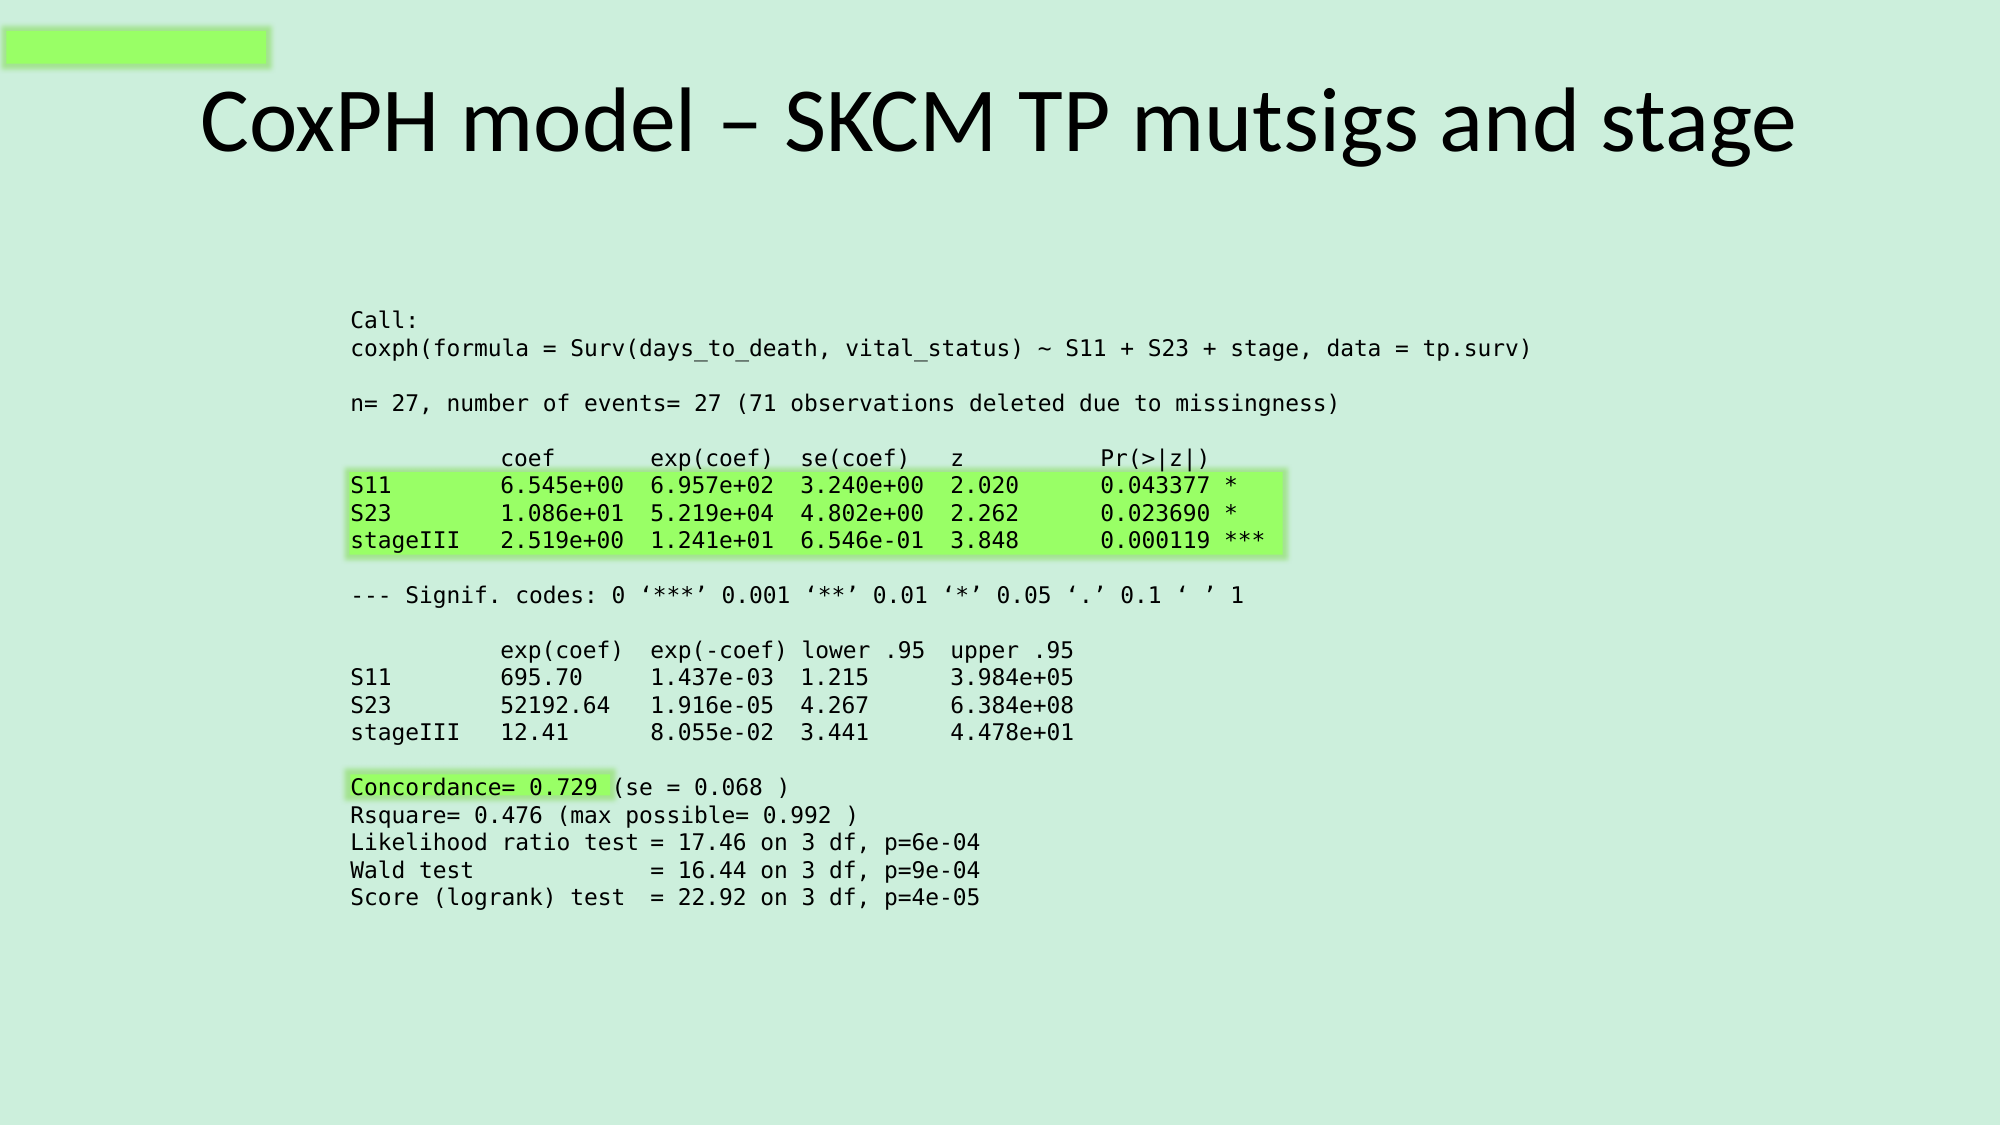

# CoxPH model – SKCM TP mutsigs and stage
Call:
coxph(formula = Surv(days_to_death, vital_status) ~ S11 + S23 + stage, data = tp.surv)

n= 27, number of events= 27 (71 observations deleted due to missingness)

	coef 	exp(coef) 	se(coef) 	z 	Pr(>|z|)
S11 	6.545e+00 	6.957e+02 	3.240e+00 	2.020 	0.043377 *
S23 	1.086e+01 	5.219e+04 	4.802e+00 	2.262 	0.023690 *
stageIII 	2.519e+00 	1.241e+01 	6.546e-01 	3.848 	0.000119 ***

--- Signif. codes: 0 ‘***’ 0.001 ‘**’ 0.01 ‘*’ 0.05 ‘.’ 0.1 ‘ ’ 1

	exp(coef) 	exp(-coef) lower .95 	upper .95
S11 	695.70 	1.437e-03 	1.215 	3.984e+05
S23 	52192.64 	1.916e-05 	4.267 	6.384e+08
stageIII 	12.41 	8.055e-02 	3.441 	4.478e+01

Concordance= 0.729 (se = 0.068 )
Rsquare= 0.476 (max possible= 0.992 )
Likelihood ratio test	= 17.46 on 3 df, p=6e-04
Wald test 		= 16.44 on 3 df, p=9e-04
Score (logrank) test 	= 22.92 on 3 df, p=4e-05